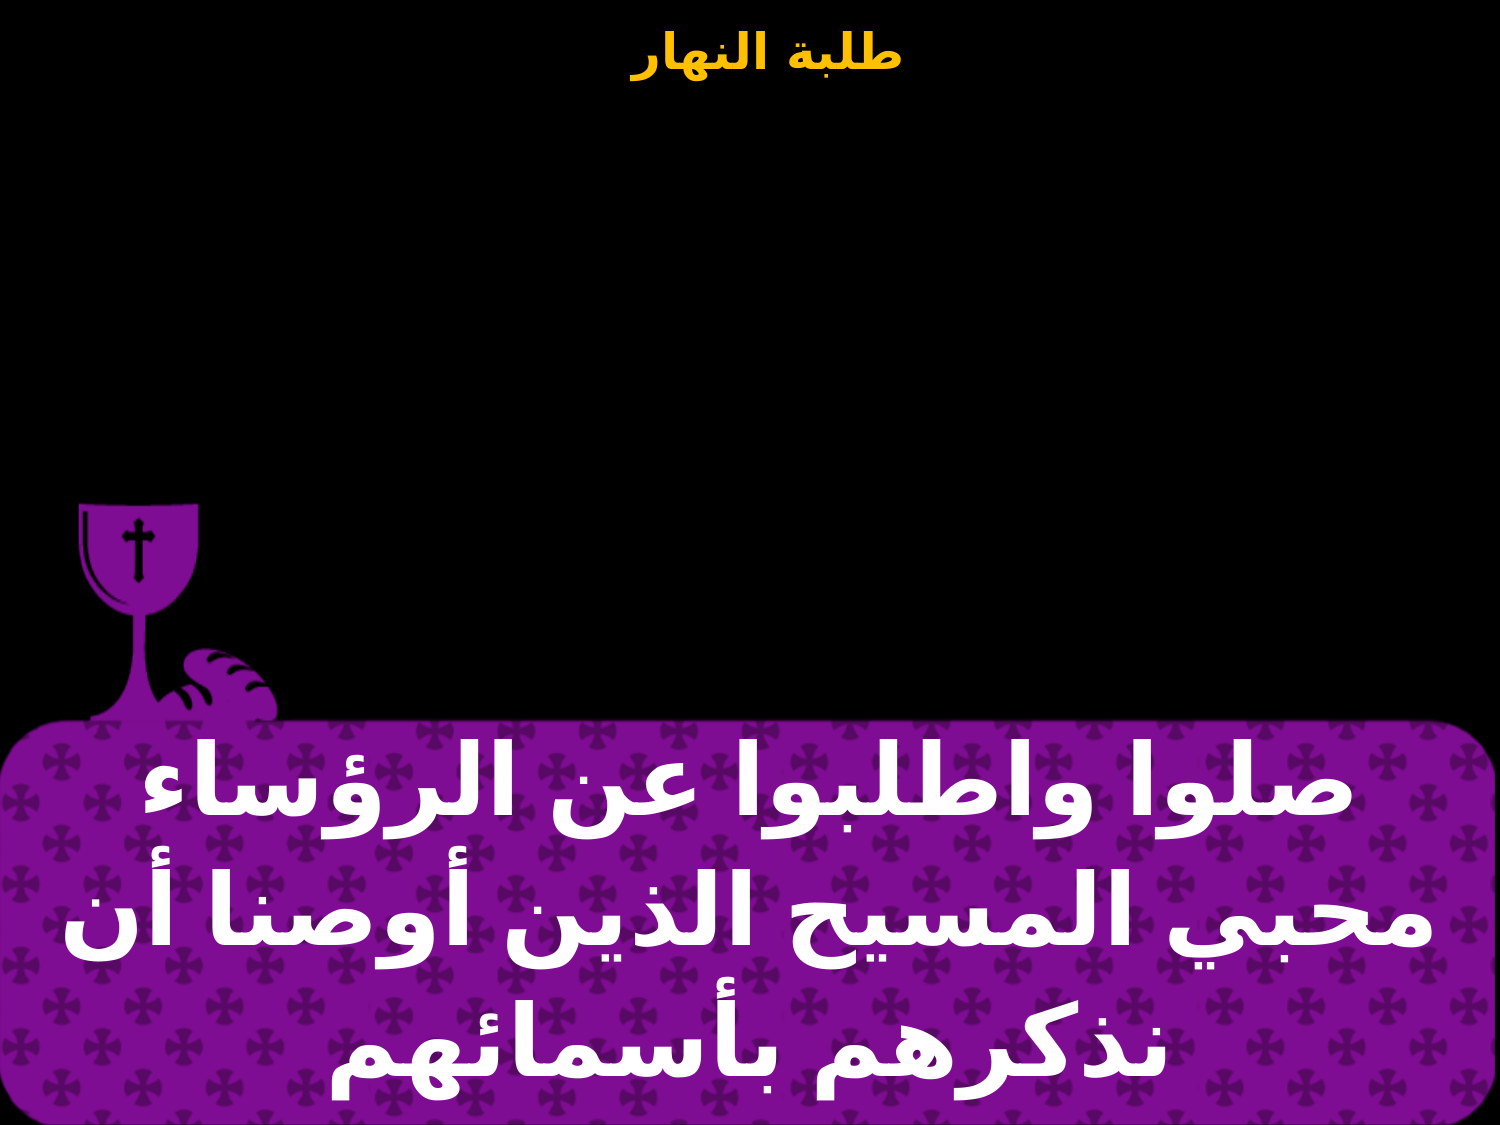

| صلوا واطلبوا عن الرؤساء محبي المسيح الذين أوصنا أن نذكرهم بأسمائهم |
| --- |
#